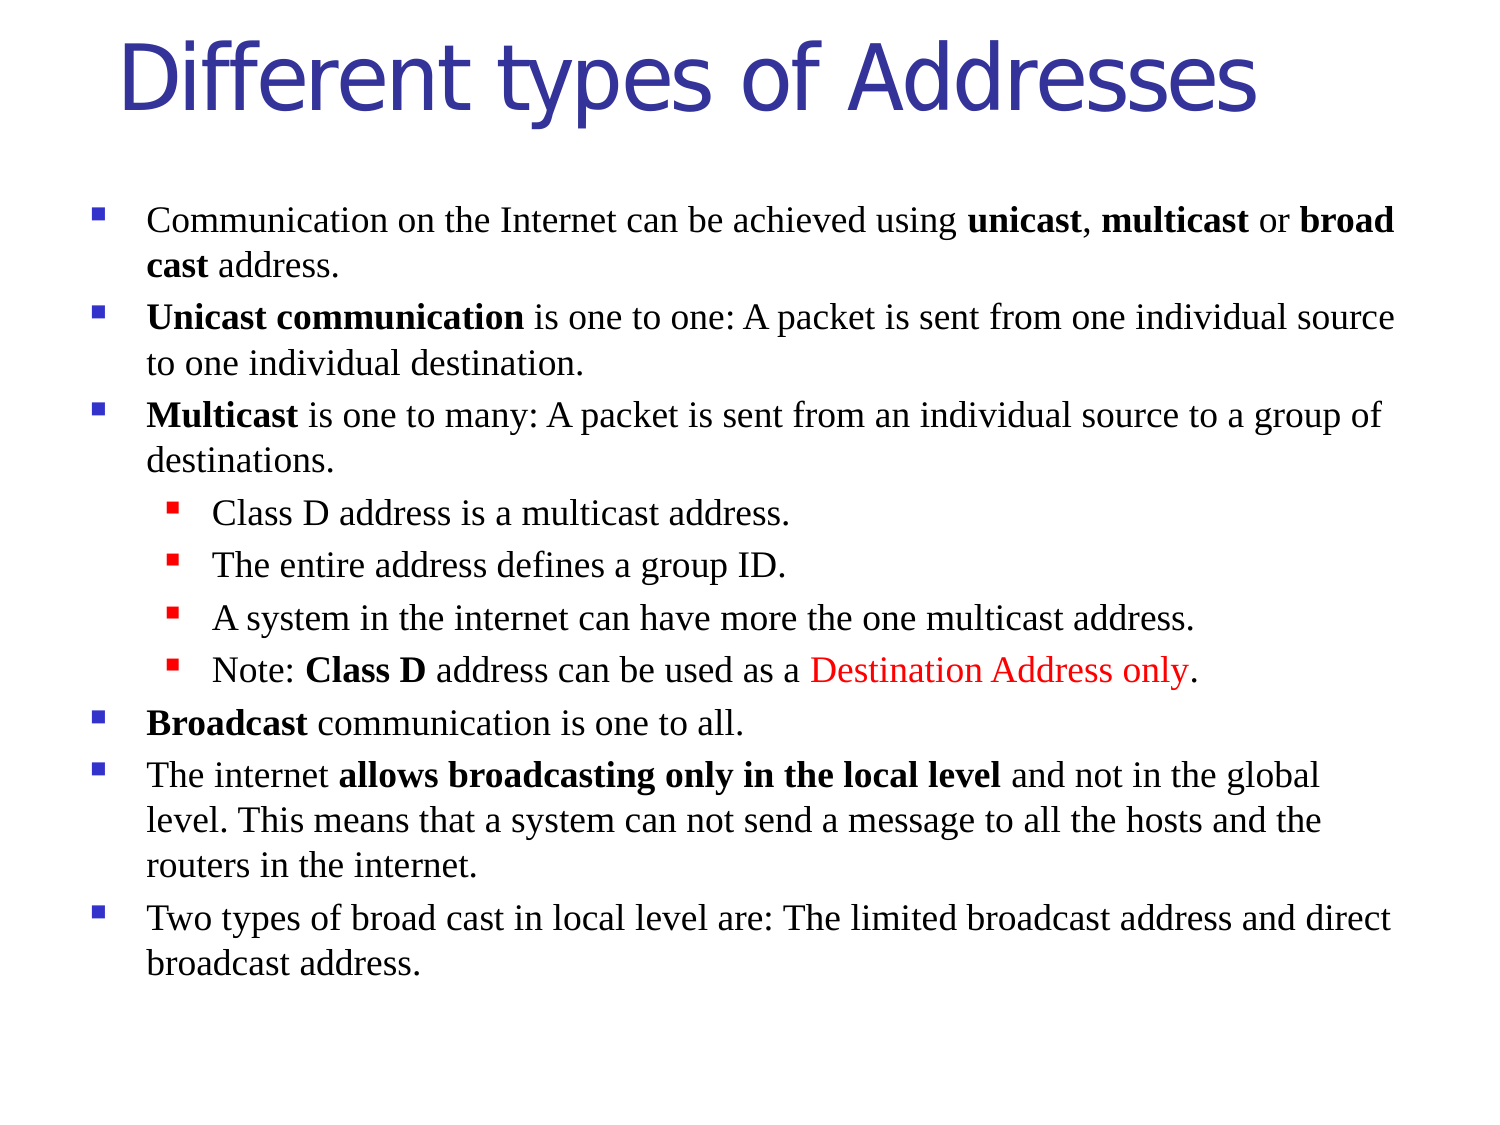

# Different types of Addresses
Communication on the Internet can be achieved using unicast, multicast or broad cast address.
Unicast communication is one to one: A packet is sent from one individual source to one individual destination.
Multicast is one to many: A packet is sent from an individual source to a group of destinations.
Class D address is a multicast address.
The entire address defines a group ID.
A system in the internet can have more the one multicast address.
Note: Class D address can be used as a Destination Address only.
Broadcast communication is one to all.
The internet allows broadcasting only in the local level and not in the global level. This means that a system can not send a message to all the hosts and the routers in the internet.
Two types of broad cast in local level are: The limited broadcast address and direct broadcast address.